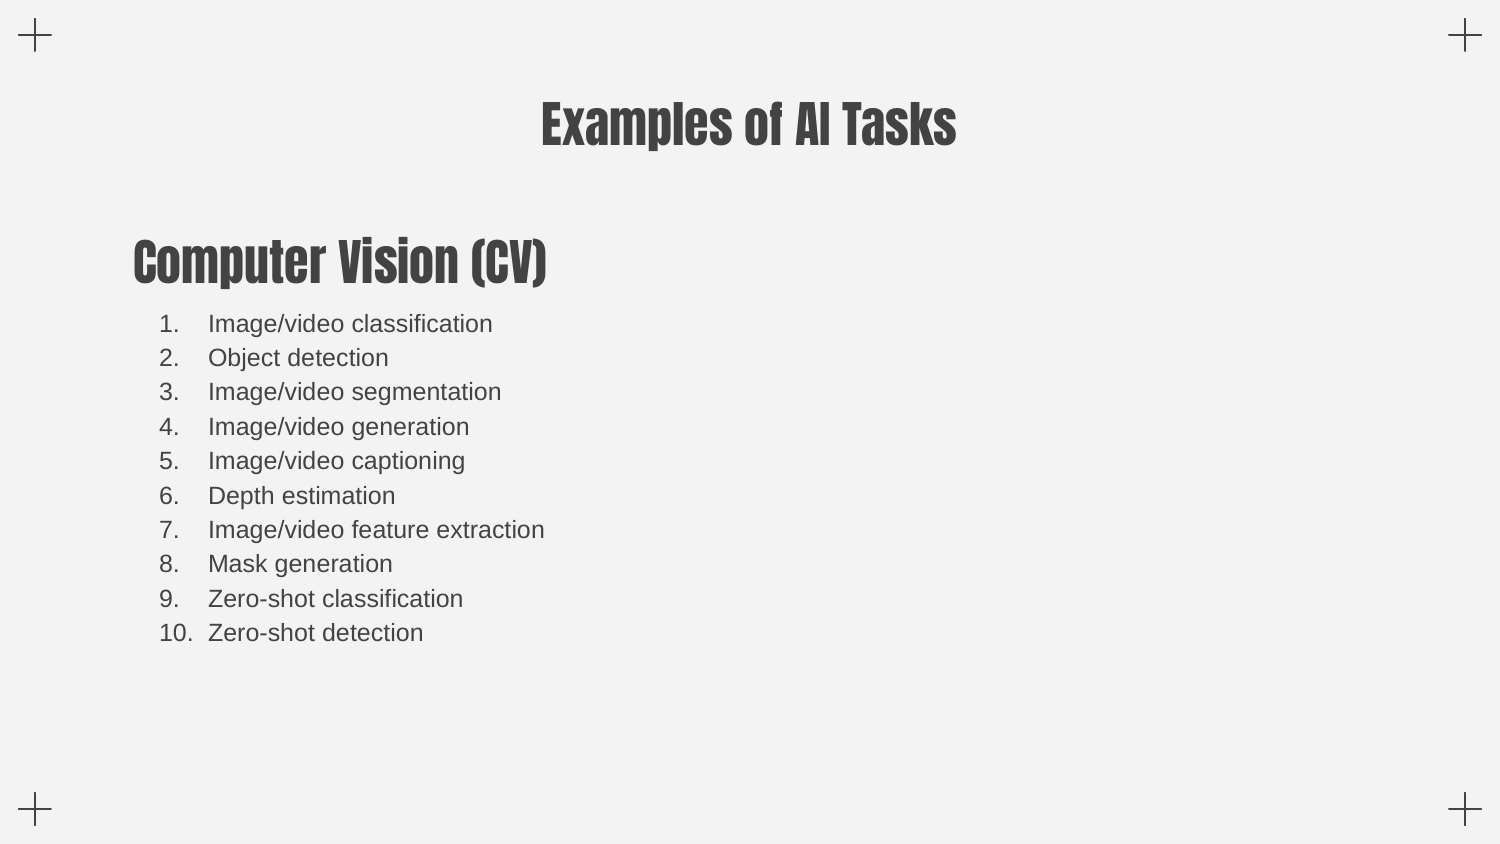

# Examples of AI Tasks
Image/video classification
Object detection
Image/video segmentation
Image/video generation
Image/video captioning
Depth estimation
Image/video feature extraction
Mask generation
Zero-shot classification
Zero-shot detection
Computer Vision (CV)